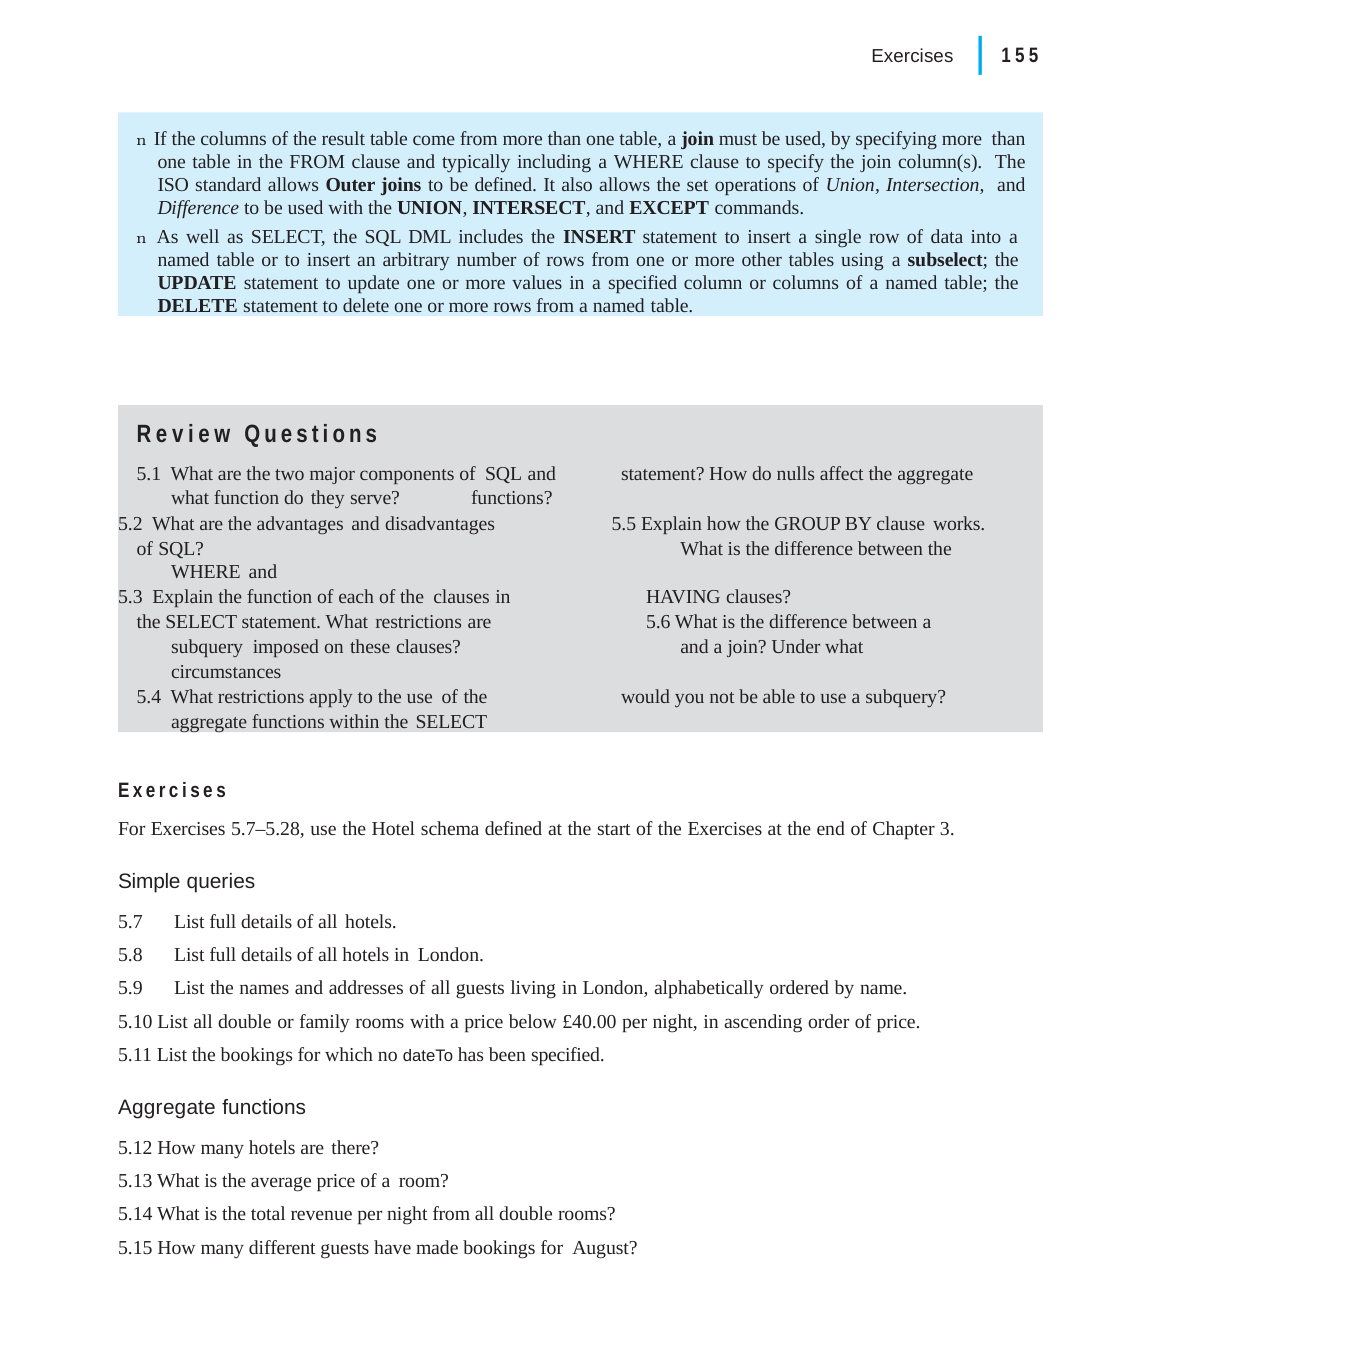

|
155
Exercises
n If the columns of the result table come from more than one table, a join must be used, by specifying more  than one table in the FROM clause and typically including a WHERE clause to specify the join column(s).  The ISO standard allows Outer joins to be defined. It also allows the set operations of Union, Intersection,  and Difference to be used with the UNION, INTERSECT, and EXCEPT commands.
n As well as SELECT, the SQL DML includes the INSERT statement to insert a single row of data into a  named table or to insert an arbitrary number of rows from one or more other tables using a subselect; the  UPDATE statement to update one or more values in a specified column or columns of a named table; the  DELETE statement to delete one or more rows from a named table.
Review Questions
5.1  What are the two major components of SQL and	statement? How do nulls affect the aggregate  what function do they serve?	functions?
5.2  What are the advantages and disadvantages	5.5 Explain how the GROUP BY clause works.
of SQL?	What is the difference between the WHERE and
5.3  Explain the function of each of the clauses in	HAVING clauses?
the SELECT statement. What restrictions are	5.6 What is the difference between a subquery  imposed on these clauses?		and a join? Under what circumstances
5.4  What restrictions apply to the use of the	would you not be able to use a subquery?  aggregate functions within the SELECT
Exercises
For Exercises 5.7–5.28, use the Hotel schema defined at the start of the Exercises at the end of Chapter 3.

Simple queries
5.7	List full details of all hotels.
5.8	List full details of all hotels in London.
5.9	List the names and addresses of all guests living in London, alphabetically ordered by name.
5.10 List all double or family rooms with a price below £40.00 per night, in ascending order of price.
5.11 List the bookings for which no dateTo has been specified.

Aggregate functions
5.12 How many hotels are there?
5.13 What is the average price of a room?
5.14 What is the total revenue per night from all double rooms?
5.15 How many different guests have made bookings for August?